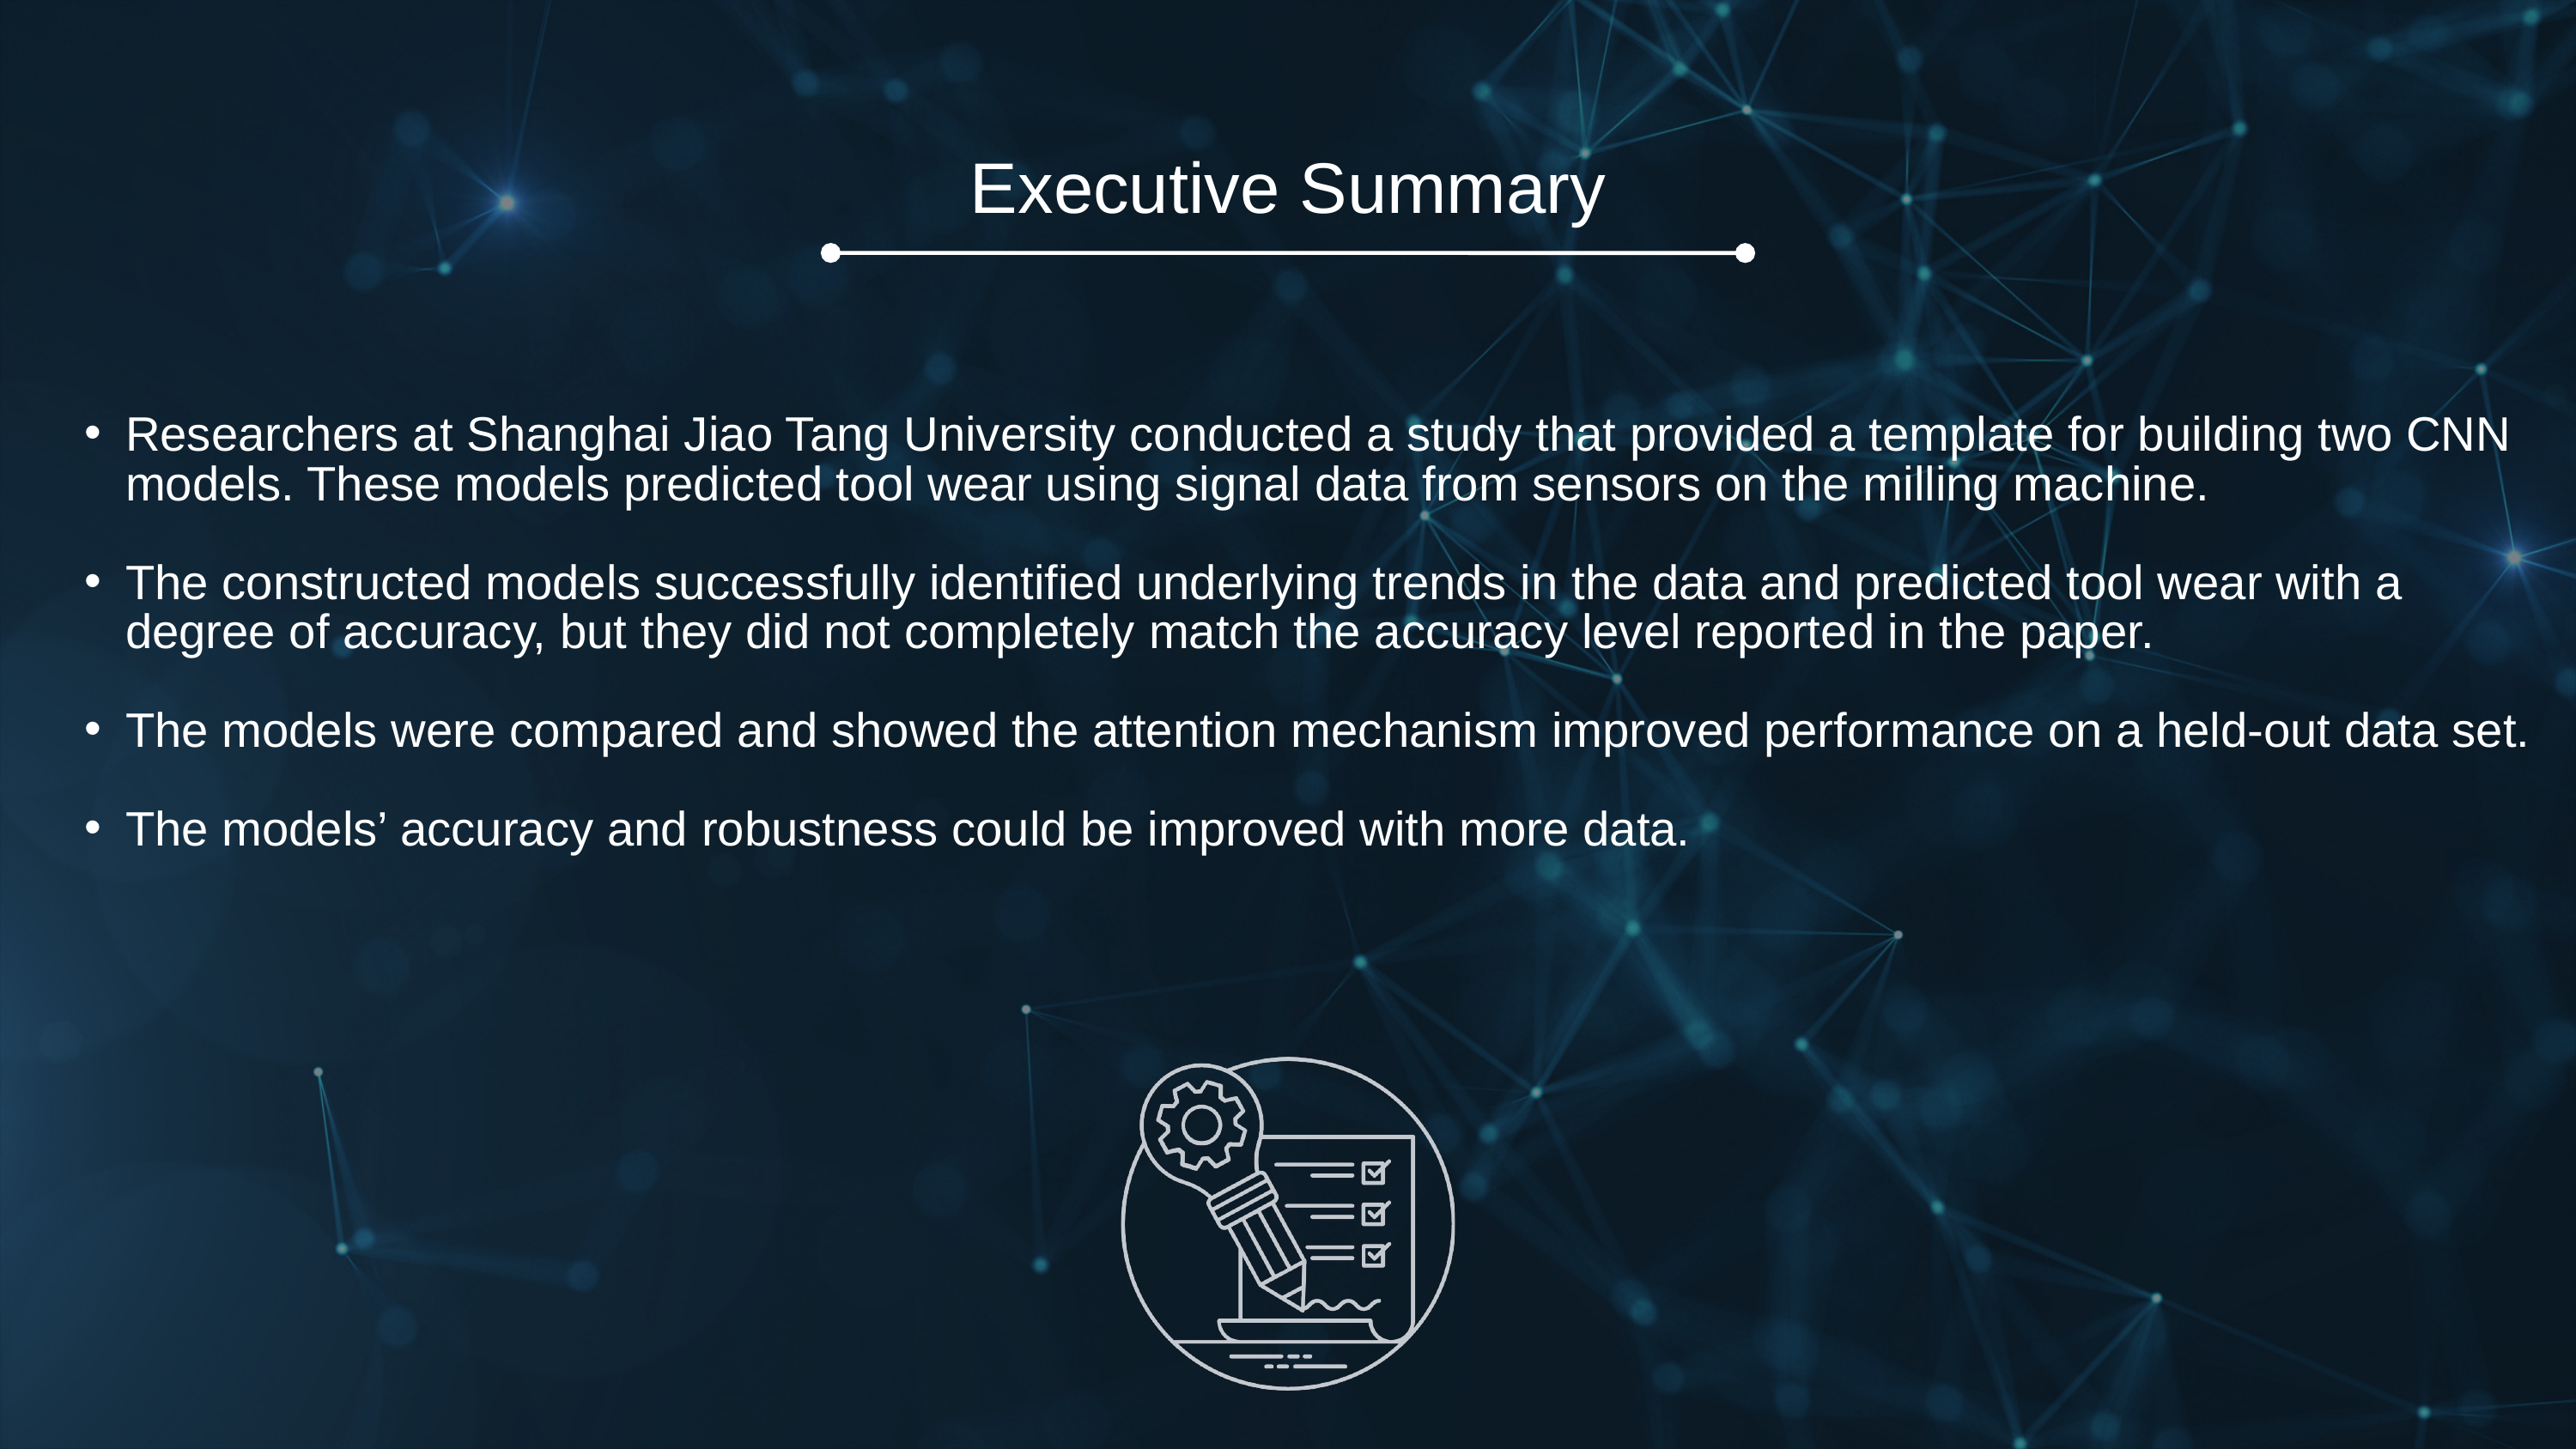

Executive Summary

Researchers at Shanghai Jiao Tang University conducted a study that provided a template for building two CNN models. These models predicted tool wear using signal data from sensors on the milling machine.

The constructed models successfully identified underlying trends in the data and predicted tool wear with a degree of accuracy, but they did not completely match the accuracy level reported in the paper.

The models were compared and showed the attention mechanism improved performance on a held-out data set.

The models’ accuracy and robustness could be improved with more data.